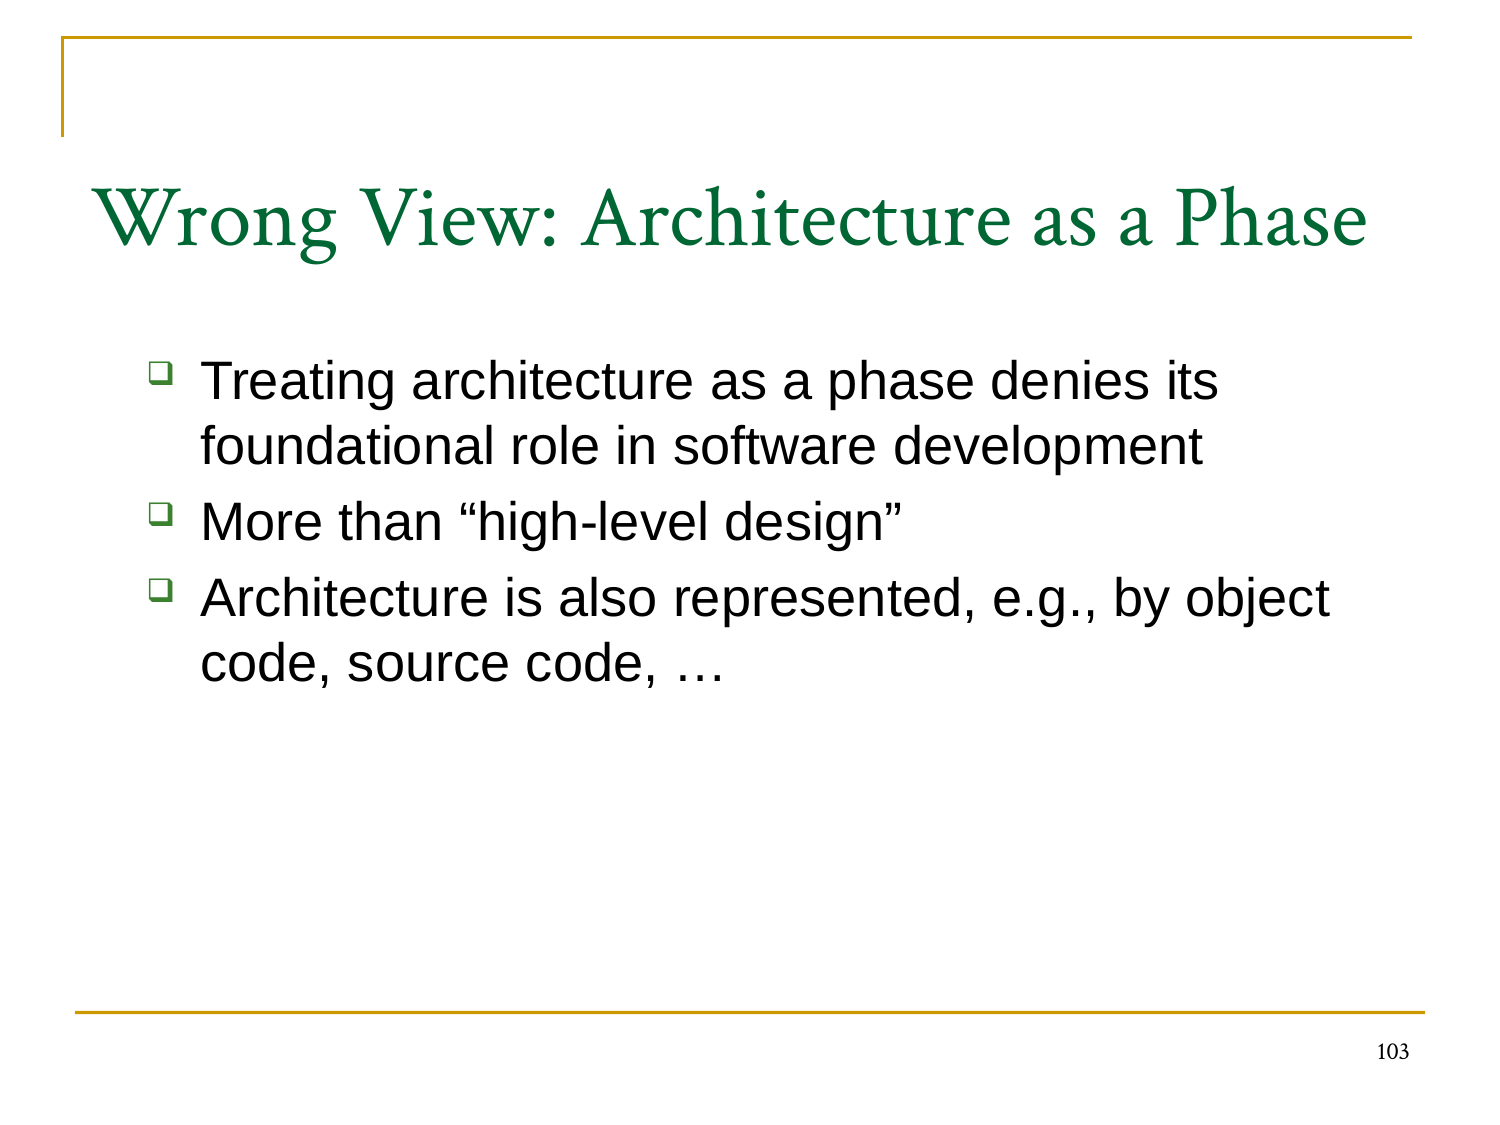

# Wrong View: Architecture as a Phase

Treating architecture as a phase denies its foundational role in software development
More than “high-level design”
Architecture is also represented, e.g., by object code, source code, …

103